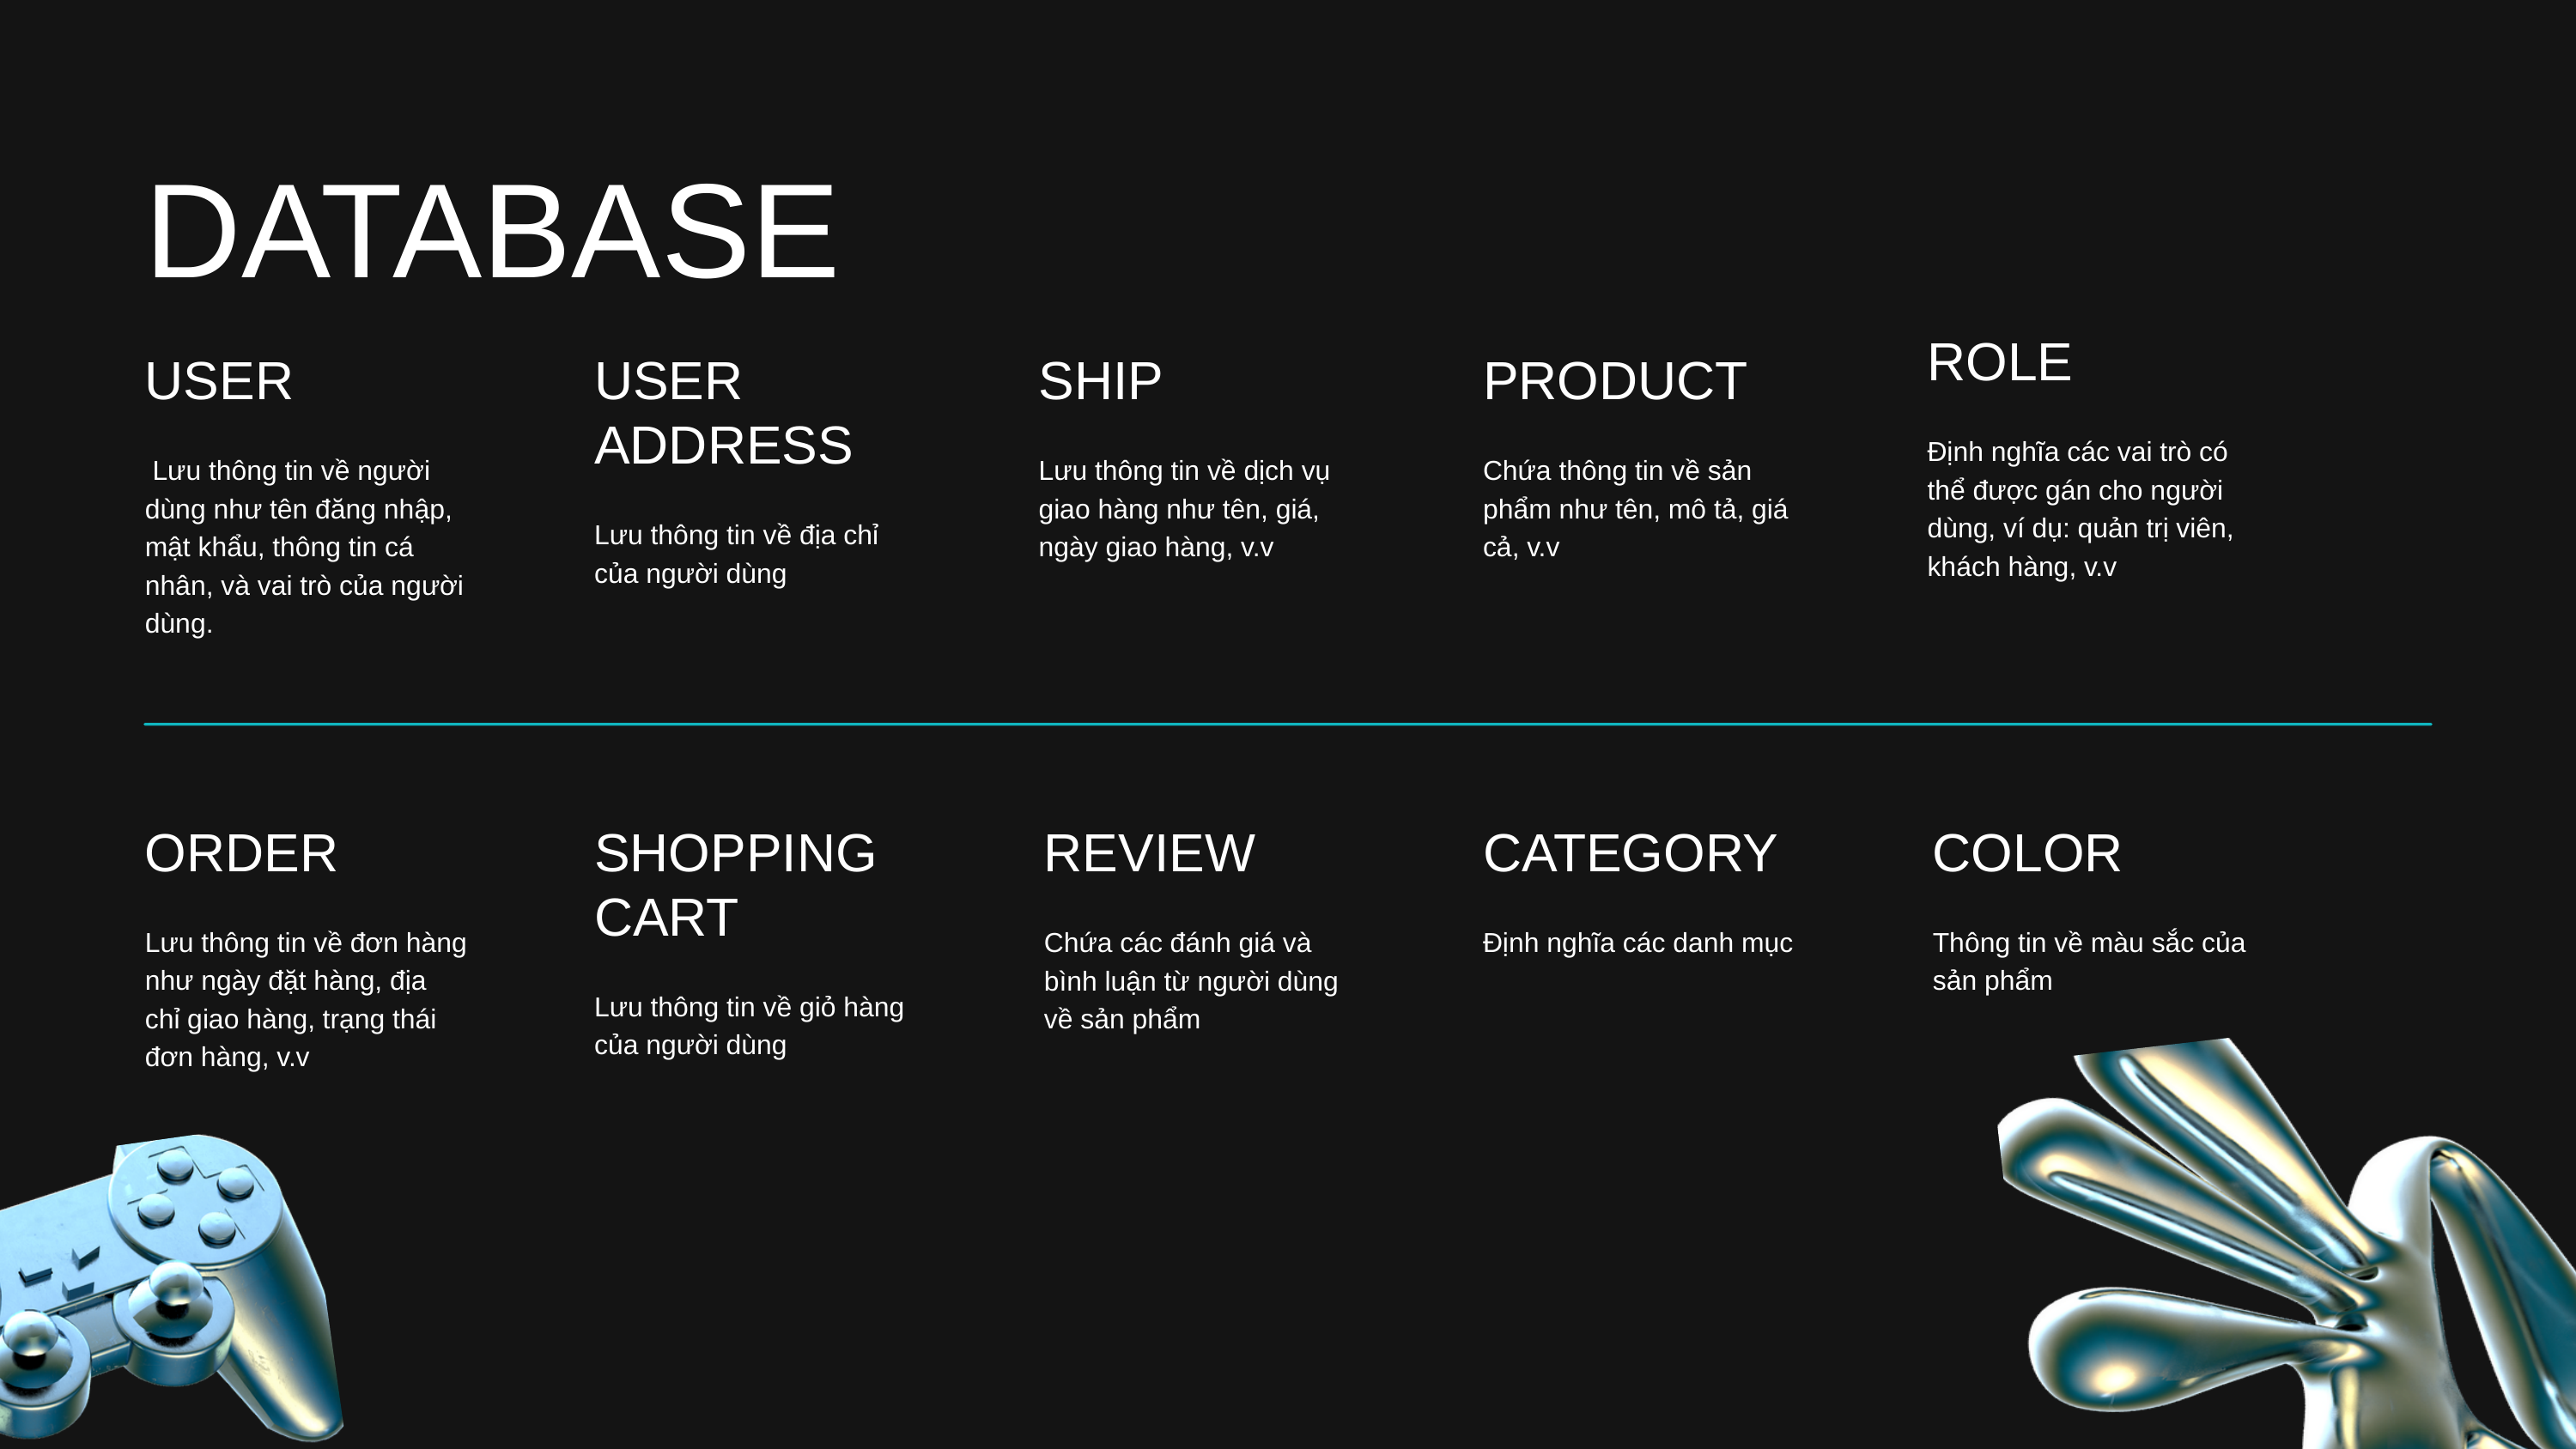

DATABASE
ROLE
Định nghĩa các vai trò có thể được gán cho người dùng, ví dụ: quản trị viên, khách hàng, v.v
USER
 Lưu thông tin về người dùng như tên đăng nhập, mật khẩu, thông tin cá nhân, và vai trò của người dùng.

USER
ADDRESS
Lưu thông tin về địa chỉ của người dùng
SHIP
Lưu thông tin về dịch vụ giao hàng như tên, giá, ngày giao hàng, v.v
PRODUCT
Chứa thông tin về sản phẩm như tên, mô tả, giá cả, v.v

ORDER
Lưu thông tin về đơn hàng như ngày đặt hàng, địa chỉ giao hàng, trạng thái đơn hàng, v.v
SHOPPING
CART
Lưu thông tin về giỏ hàng của người dùng
REVIEW
Chứa các đánh giá và bình luận từ người dùng về sản phẩm
CATEGORY
Định nghĩa các danh mục
COLOR
Thông tin về màu sắc của sản phẩm